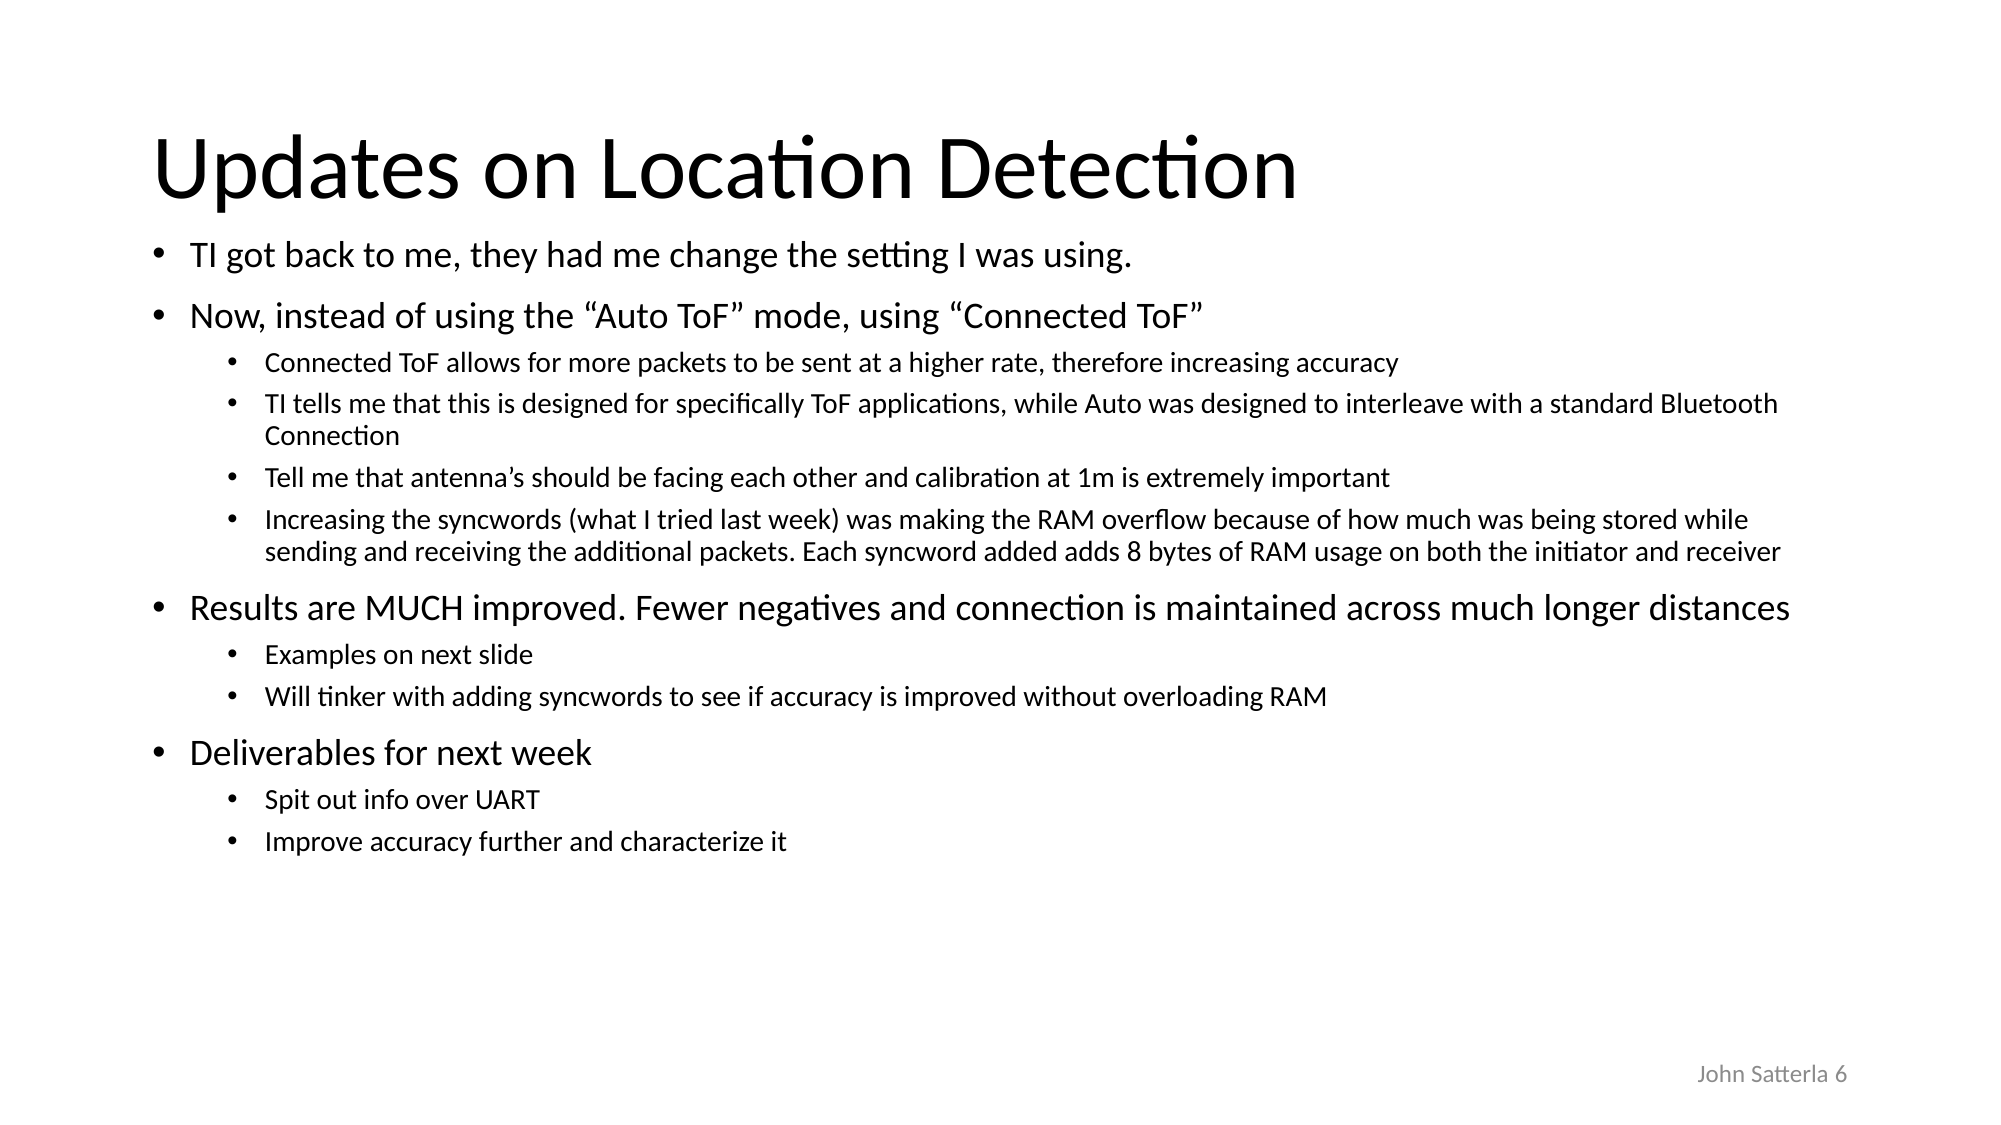

# Updates on Location Detection
TI got back to me, they had me change the setting I was using.
Now, instead of using the “Auto ToF” mode, using “Connected ToF”
Connected ToF allows for more packets to be sent at a higher rate, therefore increasing accuracy
TI tells me that this is designed for specifically ToF applications, while Auto was designed to interleave with a standard Bluetooth Connection
Tell me that antenna’s should be facing each other and calibration at 1m is extremely important
Increasing the syncwords (what I tried last week) was making the RAM overflow because of how much was being stored while sending and receiving the additional packets. Each syncword added adds 8 bytes of RAM usage on both the initiator and receiver
Results are MUCH improved. Fewer negatives and connection is maintained across much longer distances
Examples on next slide
Will tinker with adding syncwords to see if accuracy is improved without overloading RAM
Deliverables for next week
Spit out info over UART
Improve accuracy further and characterize it

John Satterla 6